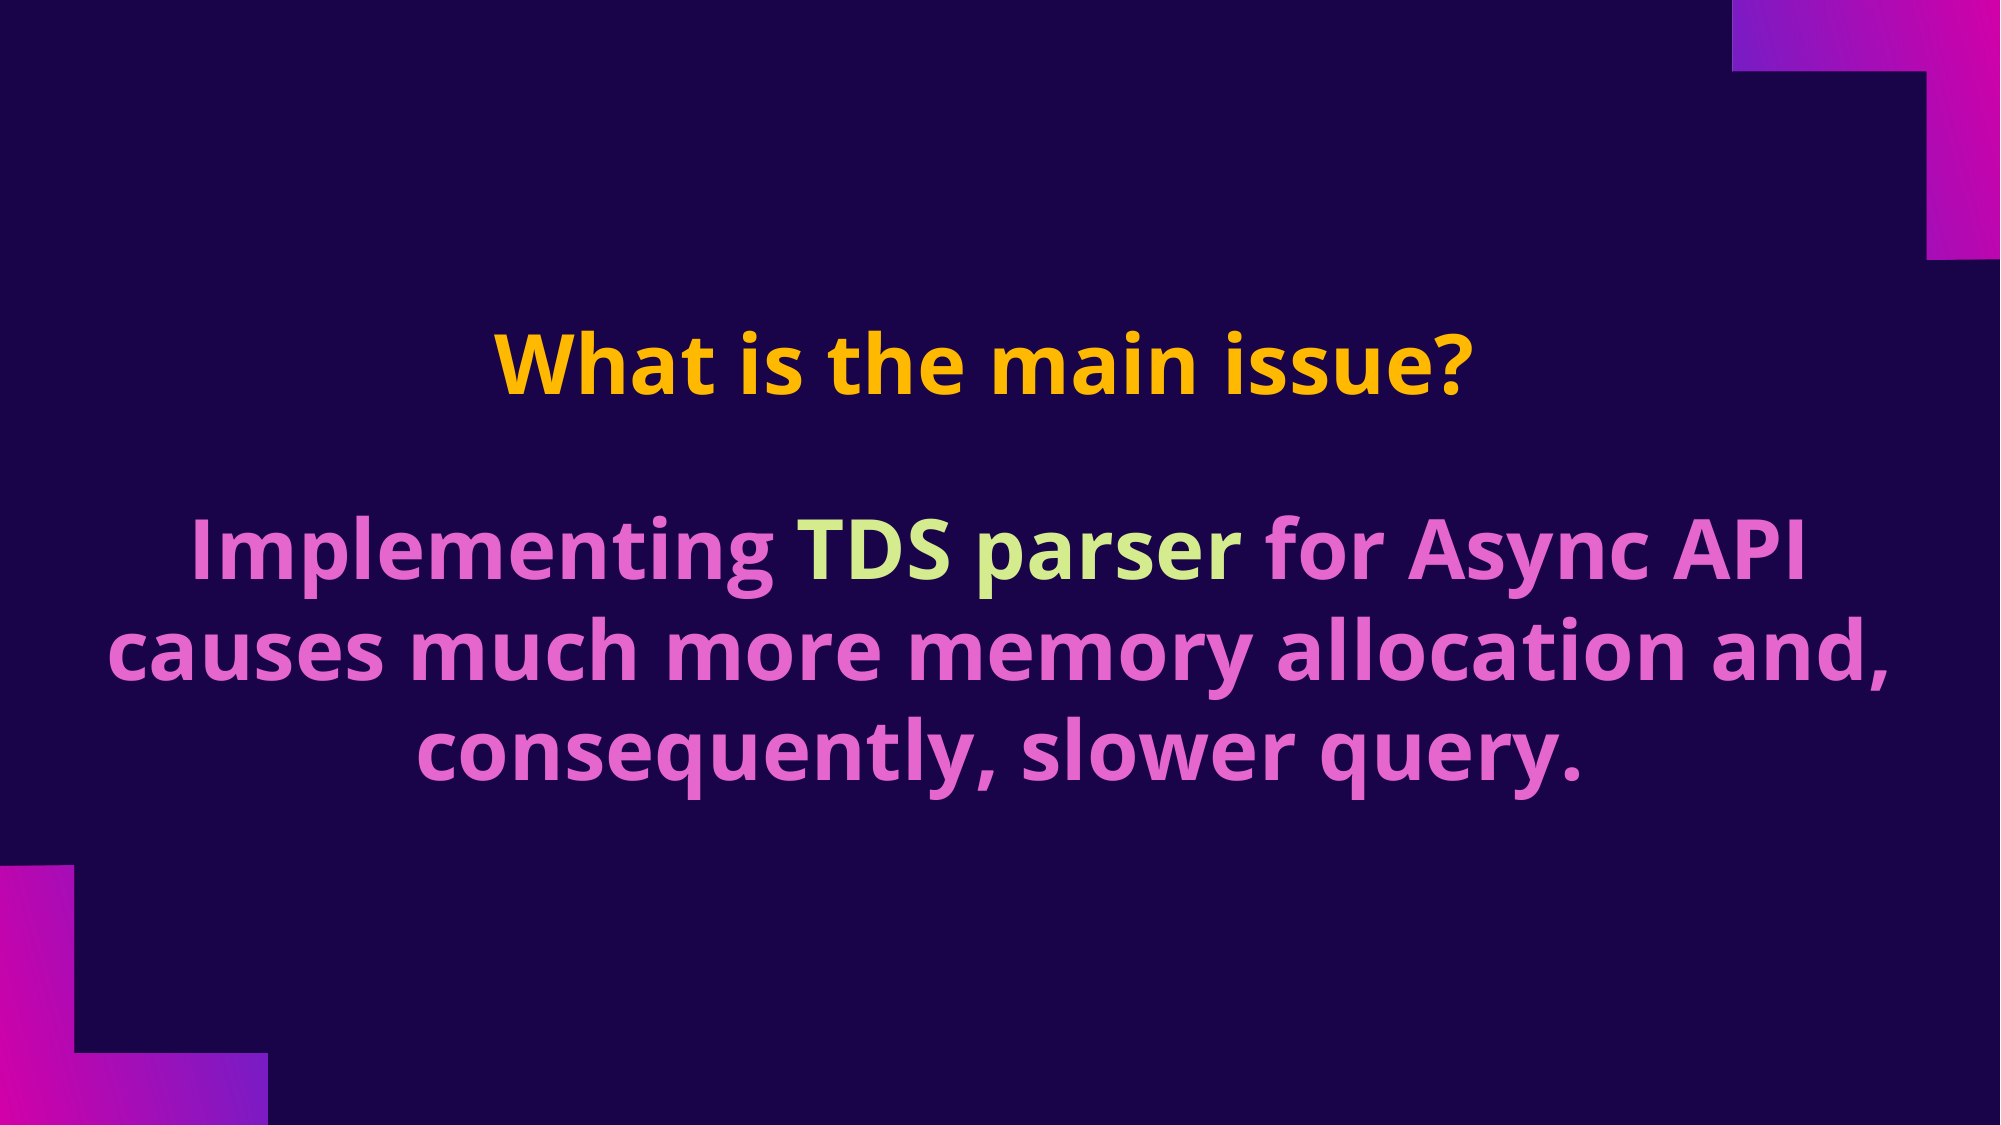

# What is the main issue?
Implementing TDS parser for Async API causes much more memory allocation and, consequently, slower query.